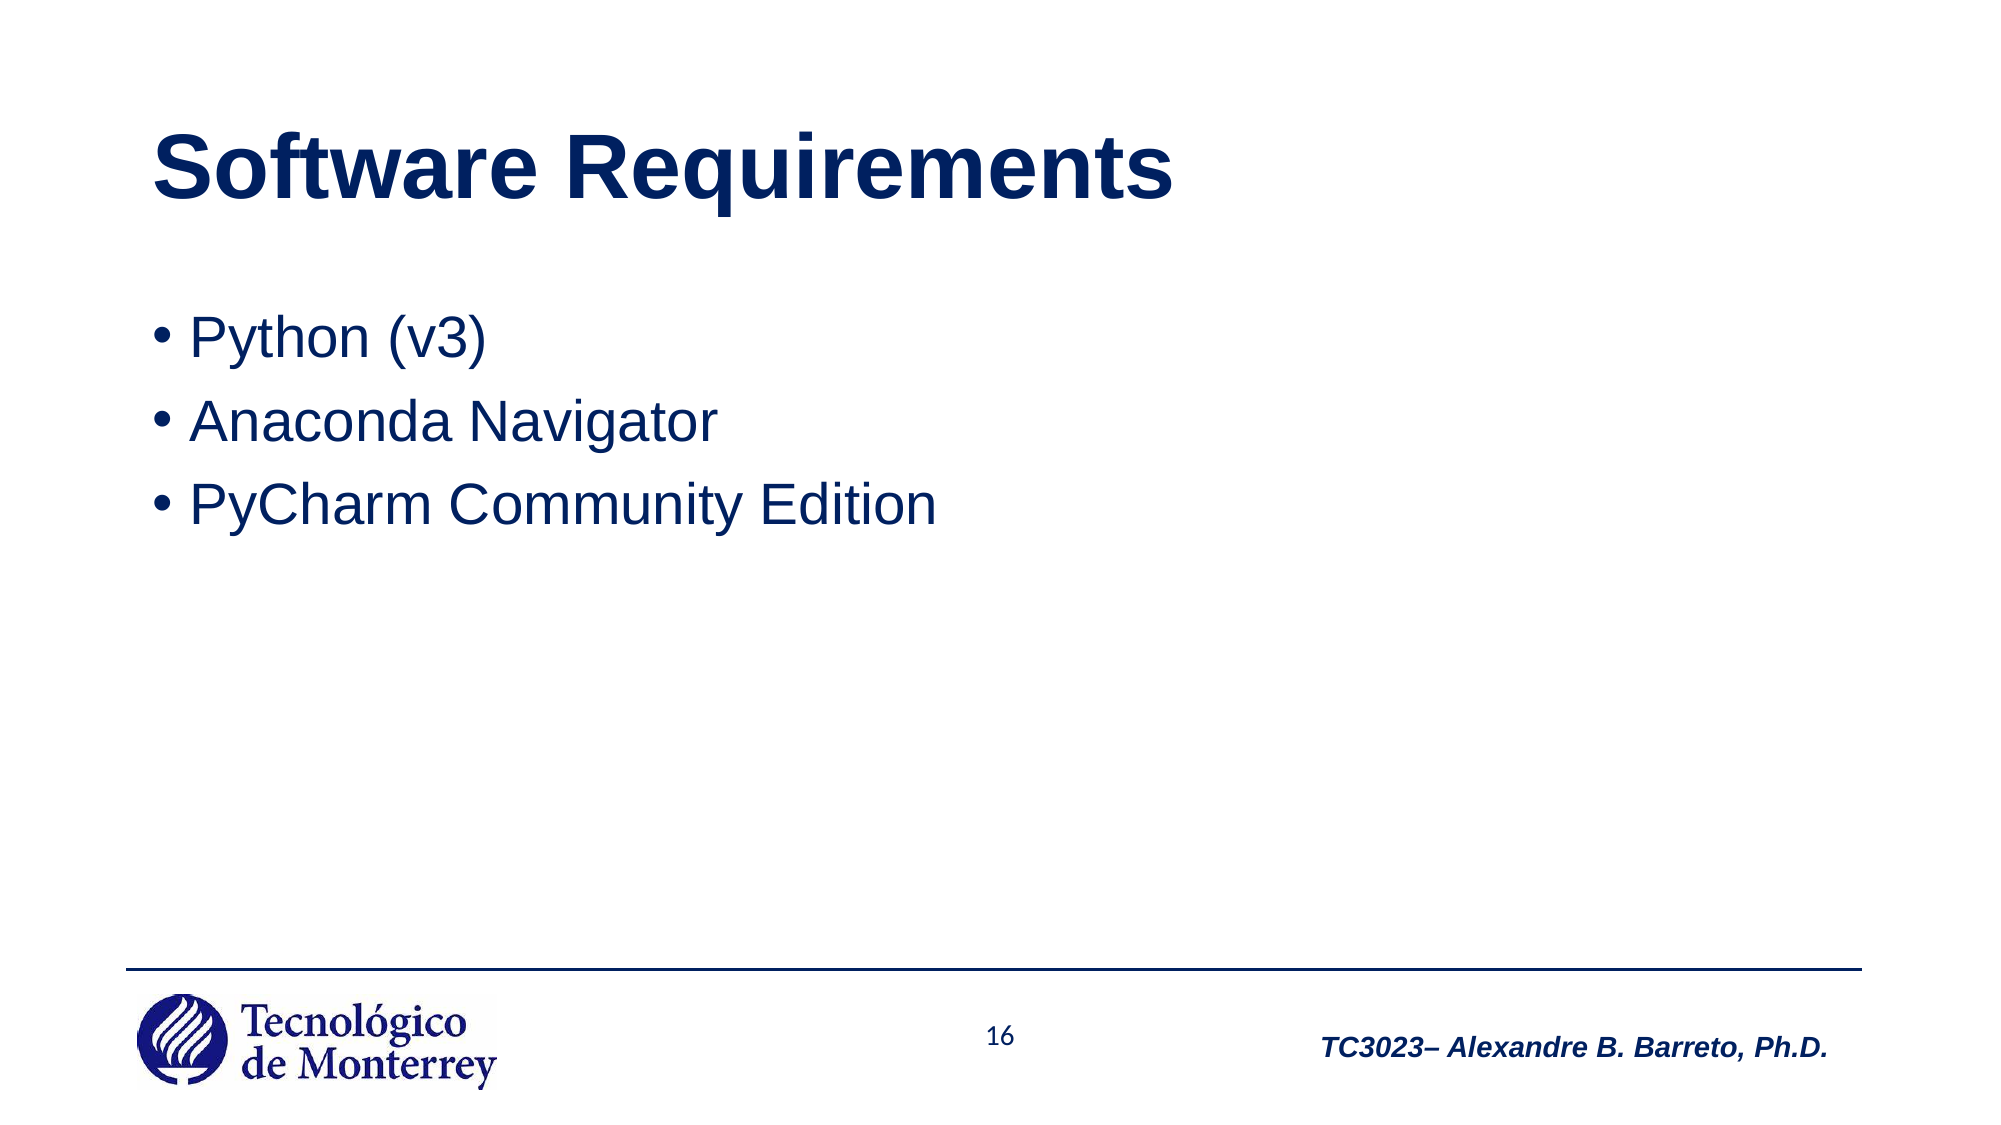

# Software Requirements
Python (v3)
Anaconda Navigator
PyCharm Community Edition